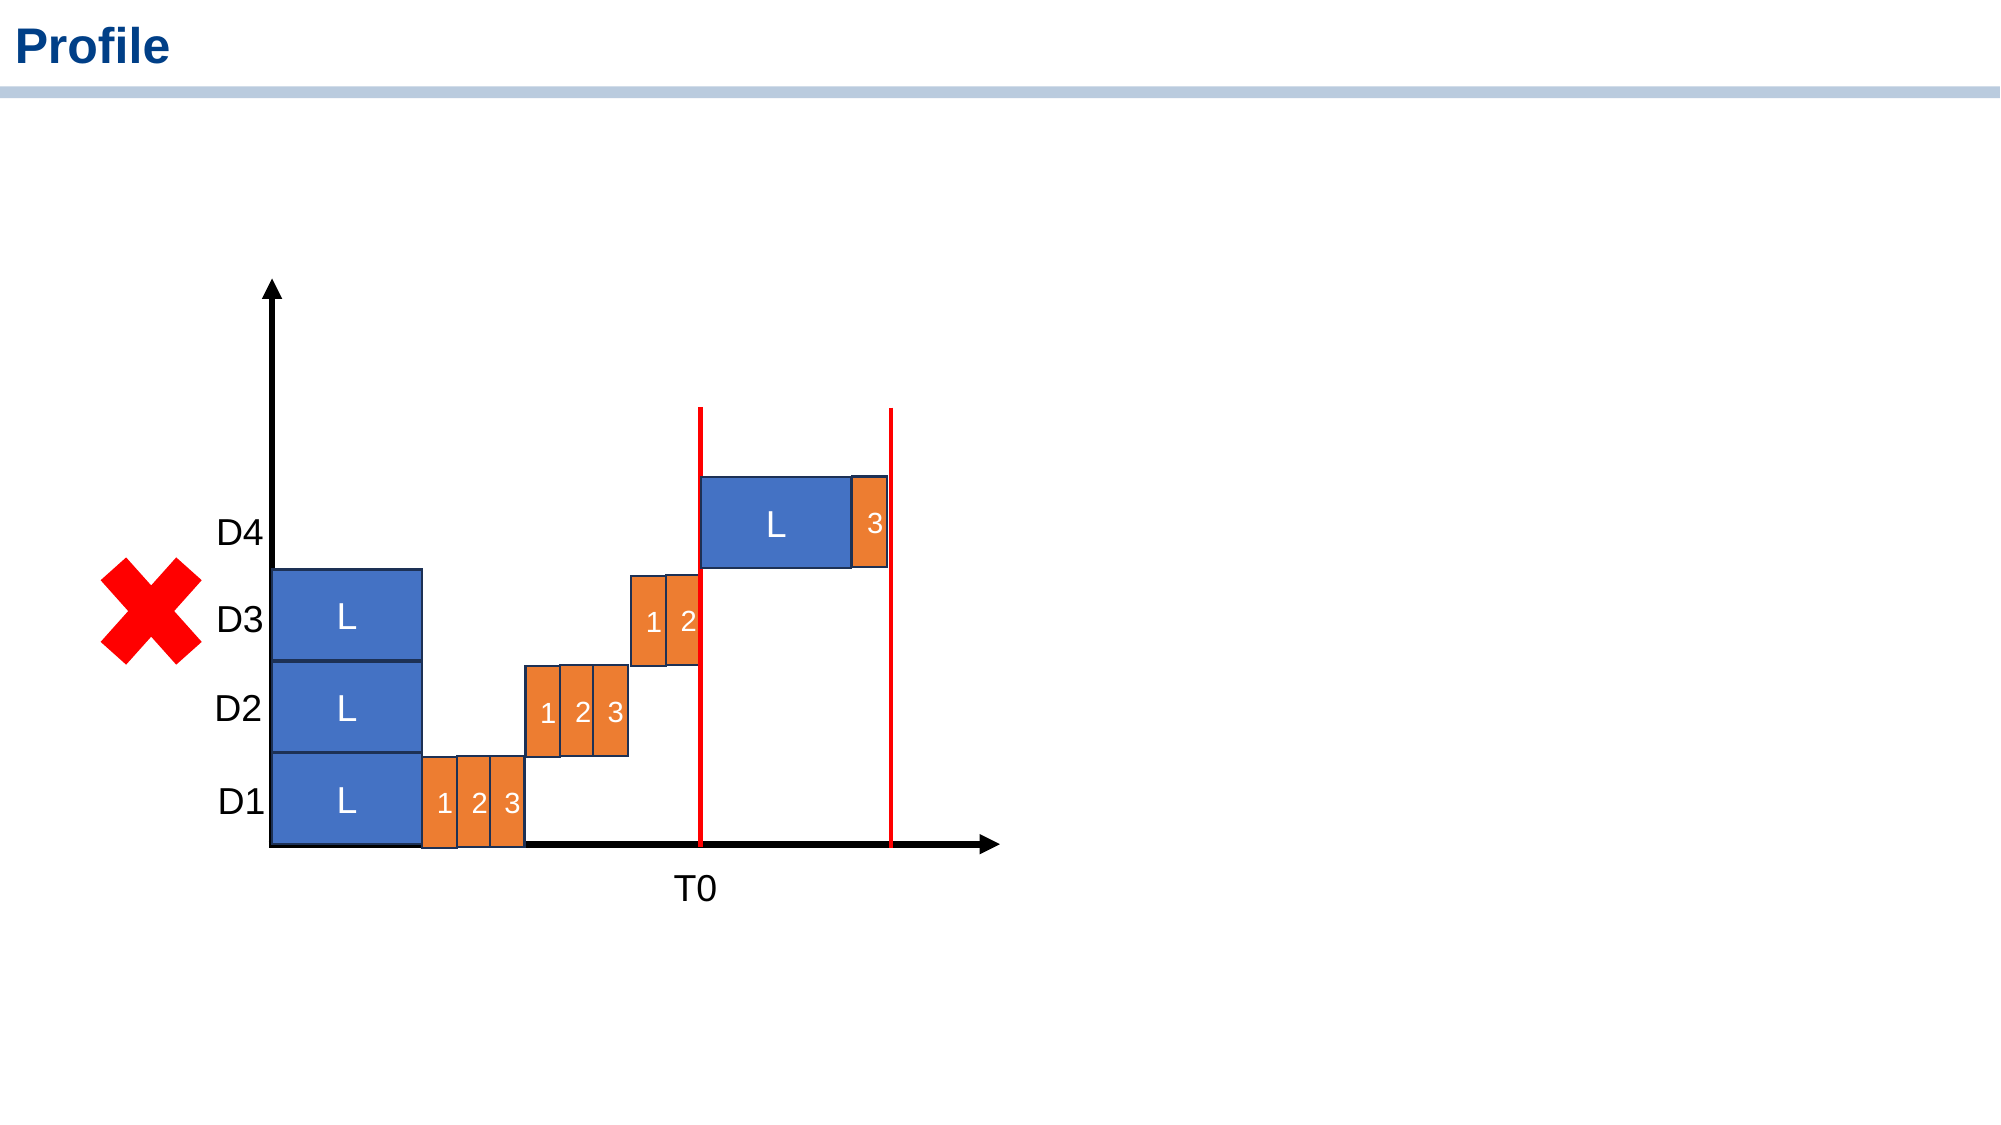

Profile

3
L
D4

L
2
1
D3
L
2
3
1
D2
L
2
3
1
D1
T0